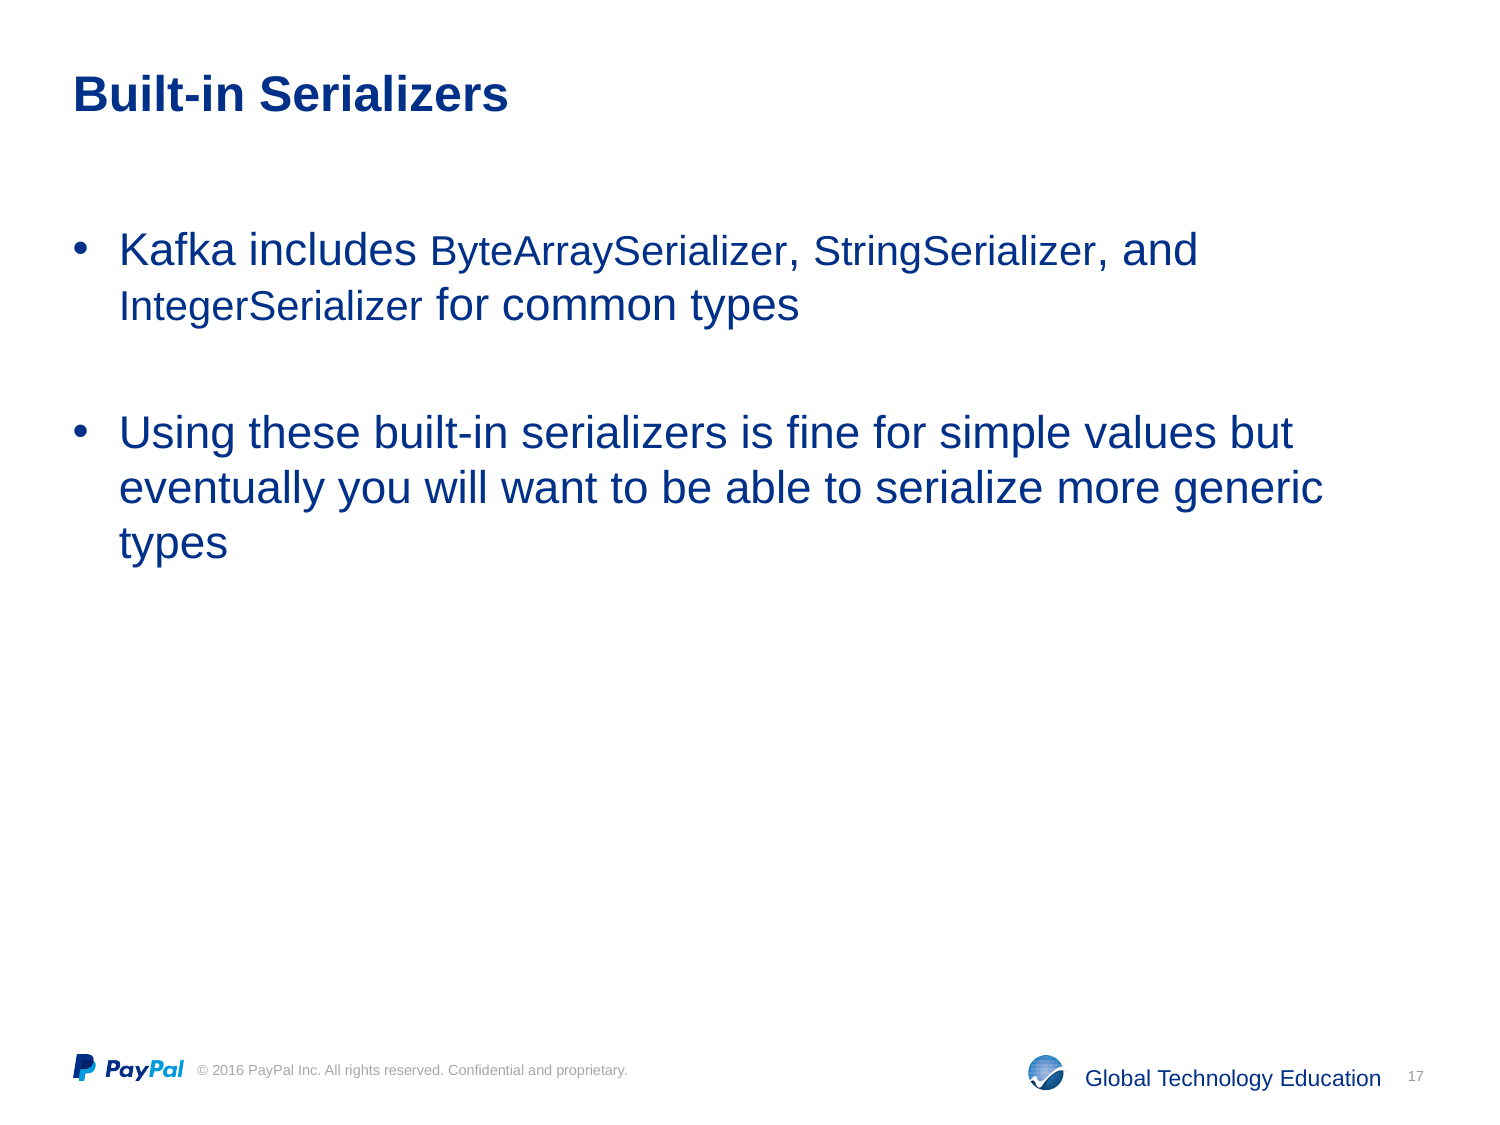

# Built-in Serializers
Kafka includes ByteArraySerializer, StringSerializer, and IntegerSerializer for common types

Using these built-in serializers is fine for simple values but eventually you will want to be able to serialize more generic types

17